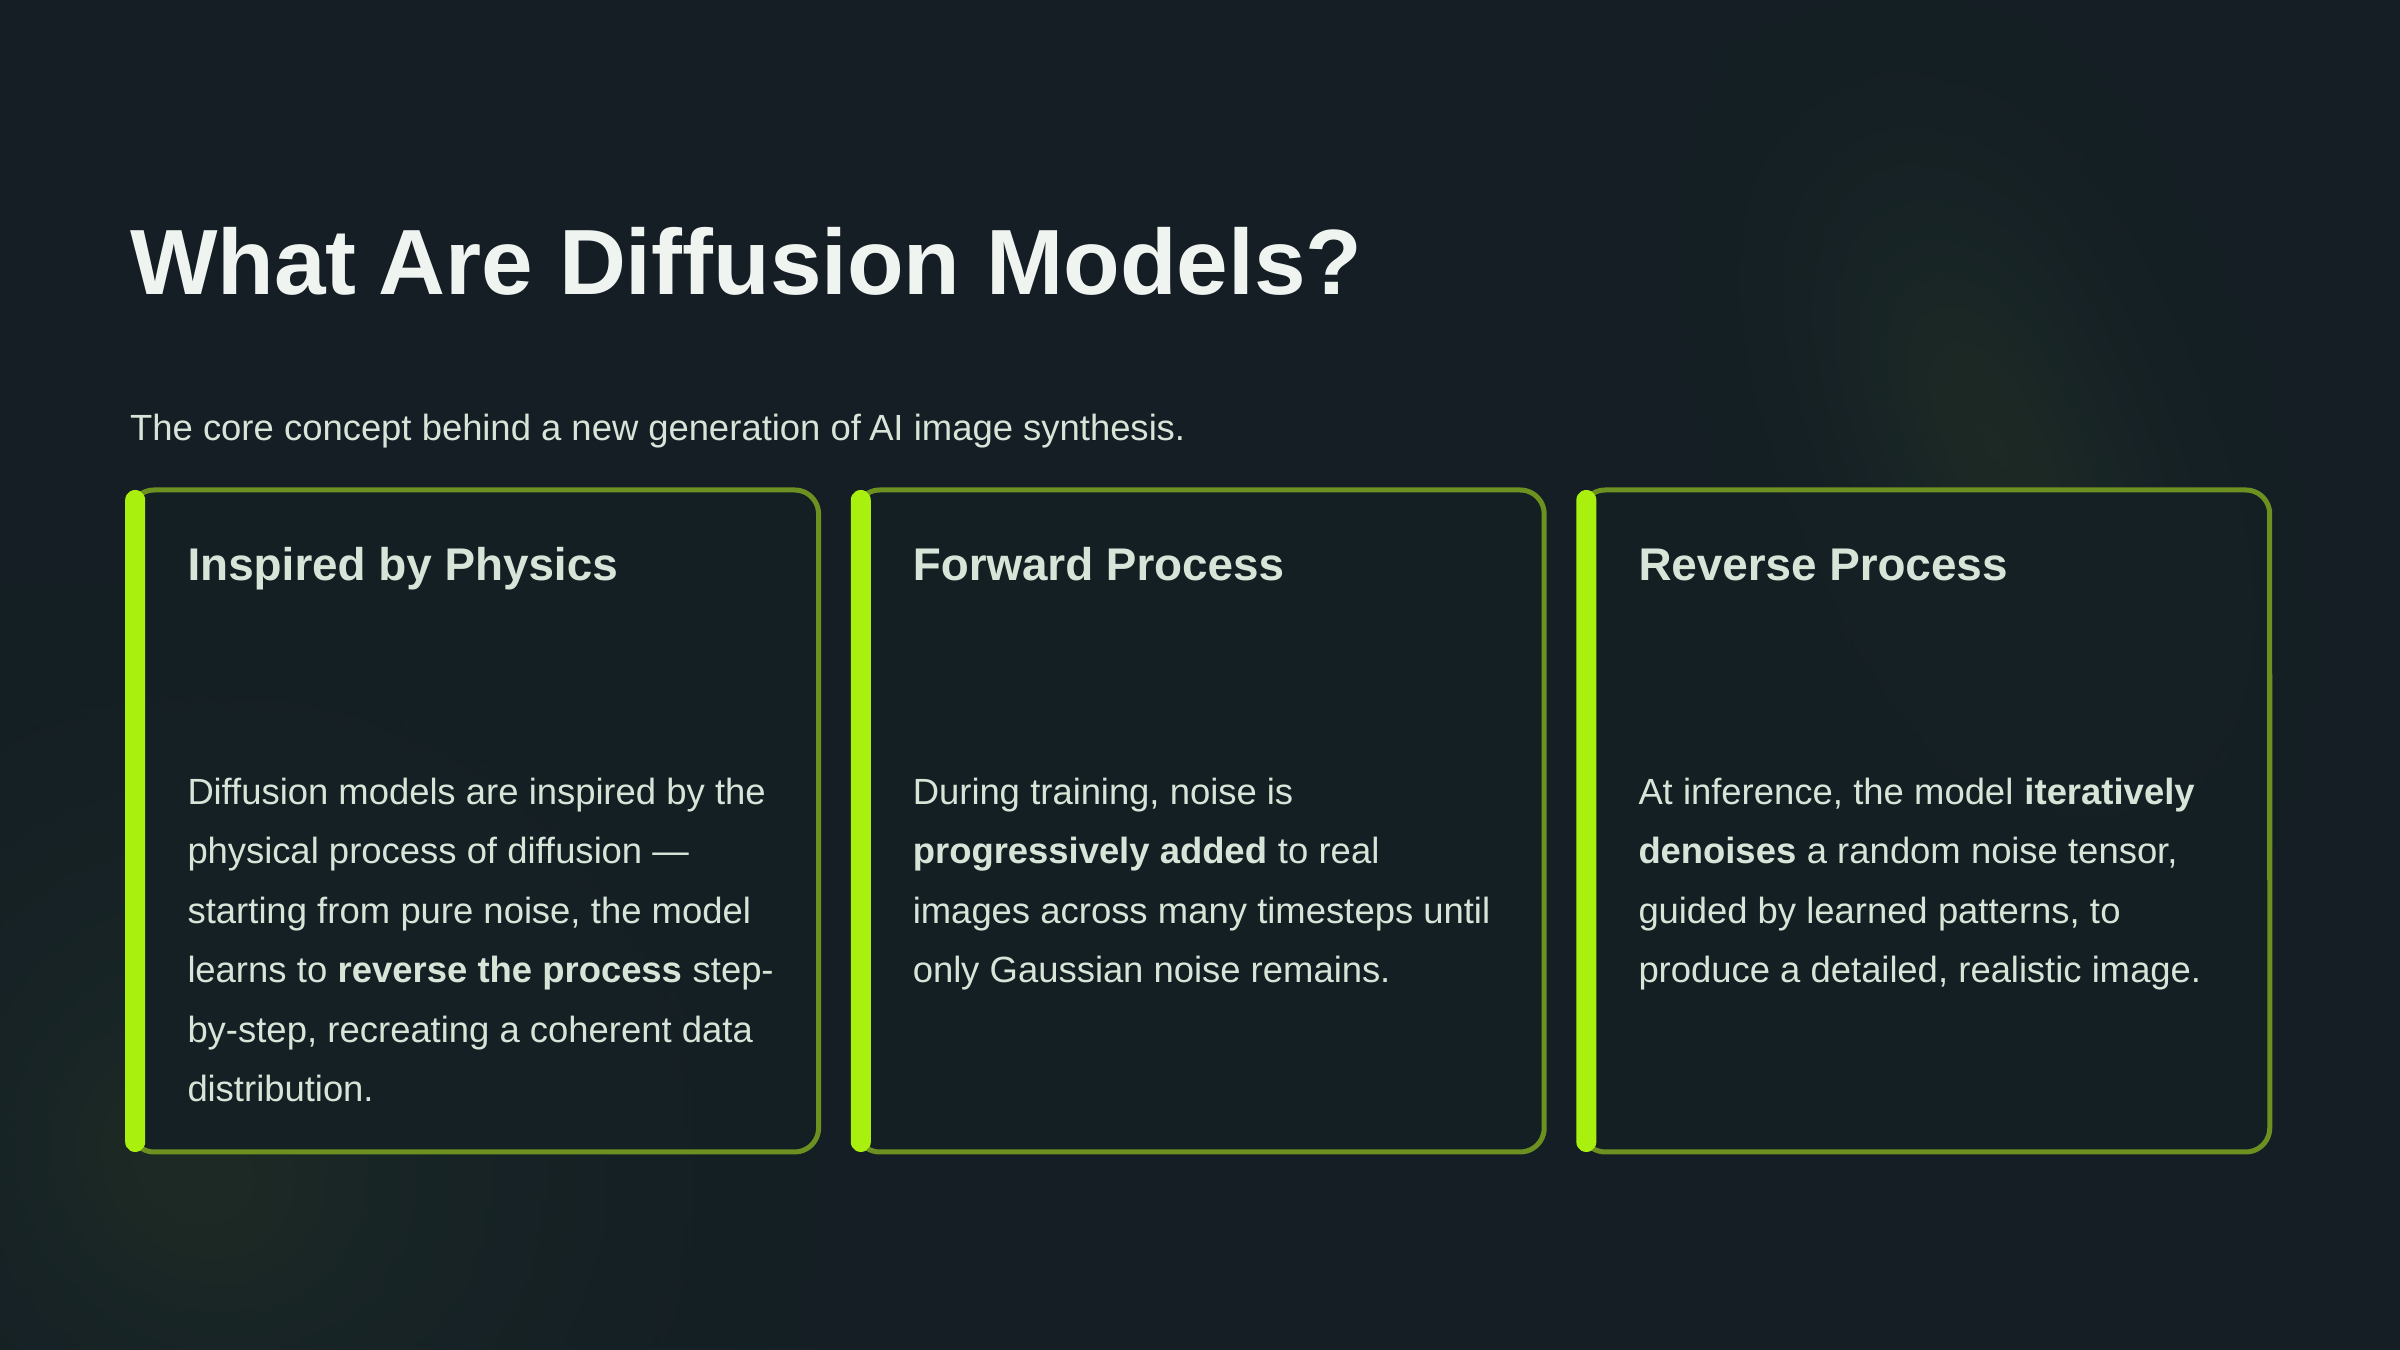

What Are Diffusion Models?
The core concept behind a new generation of AI image synthesis.

Inspired by Physics
Forward Process
Reverse Process

Diffusion models are inspired by the physical process of diffusion — starting from pure noise, the model learns to reverse the process step-by-step, recreating a coherent data distribution.
During training, noise is progressively added to real images across many timesteps until only Gaussian noise remains.
At inference, the model iteratively denoises a random noise tensor, guided by learned patterns, to produce a detailed, realistic image.